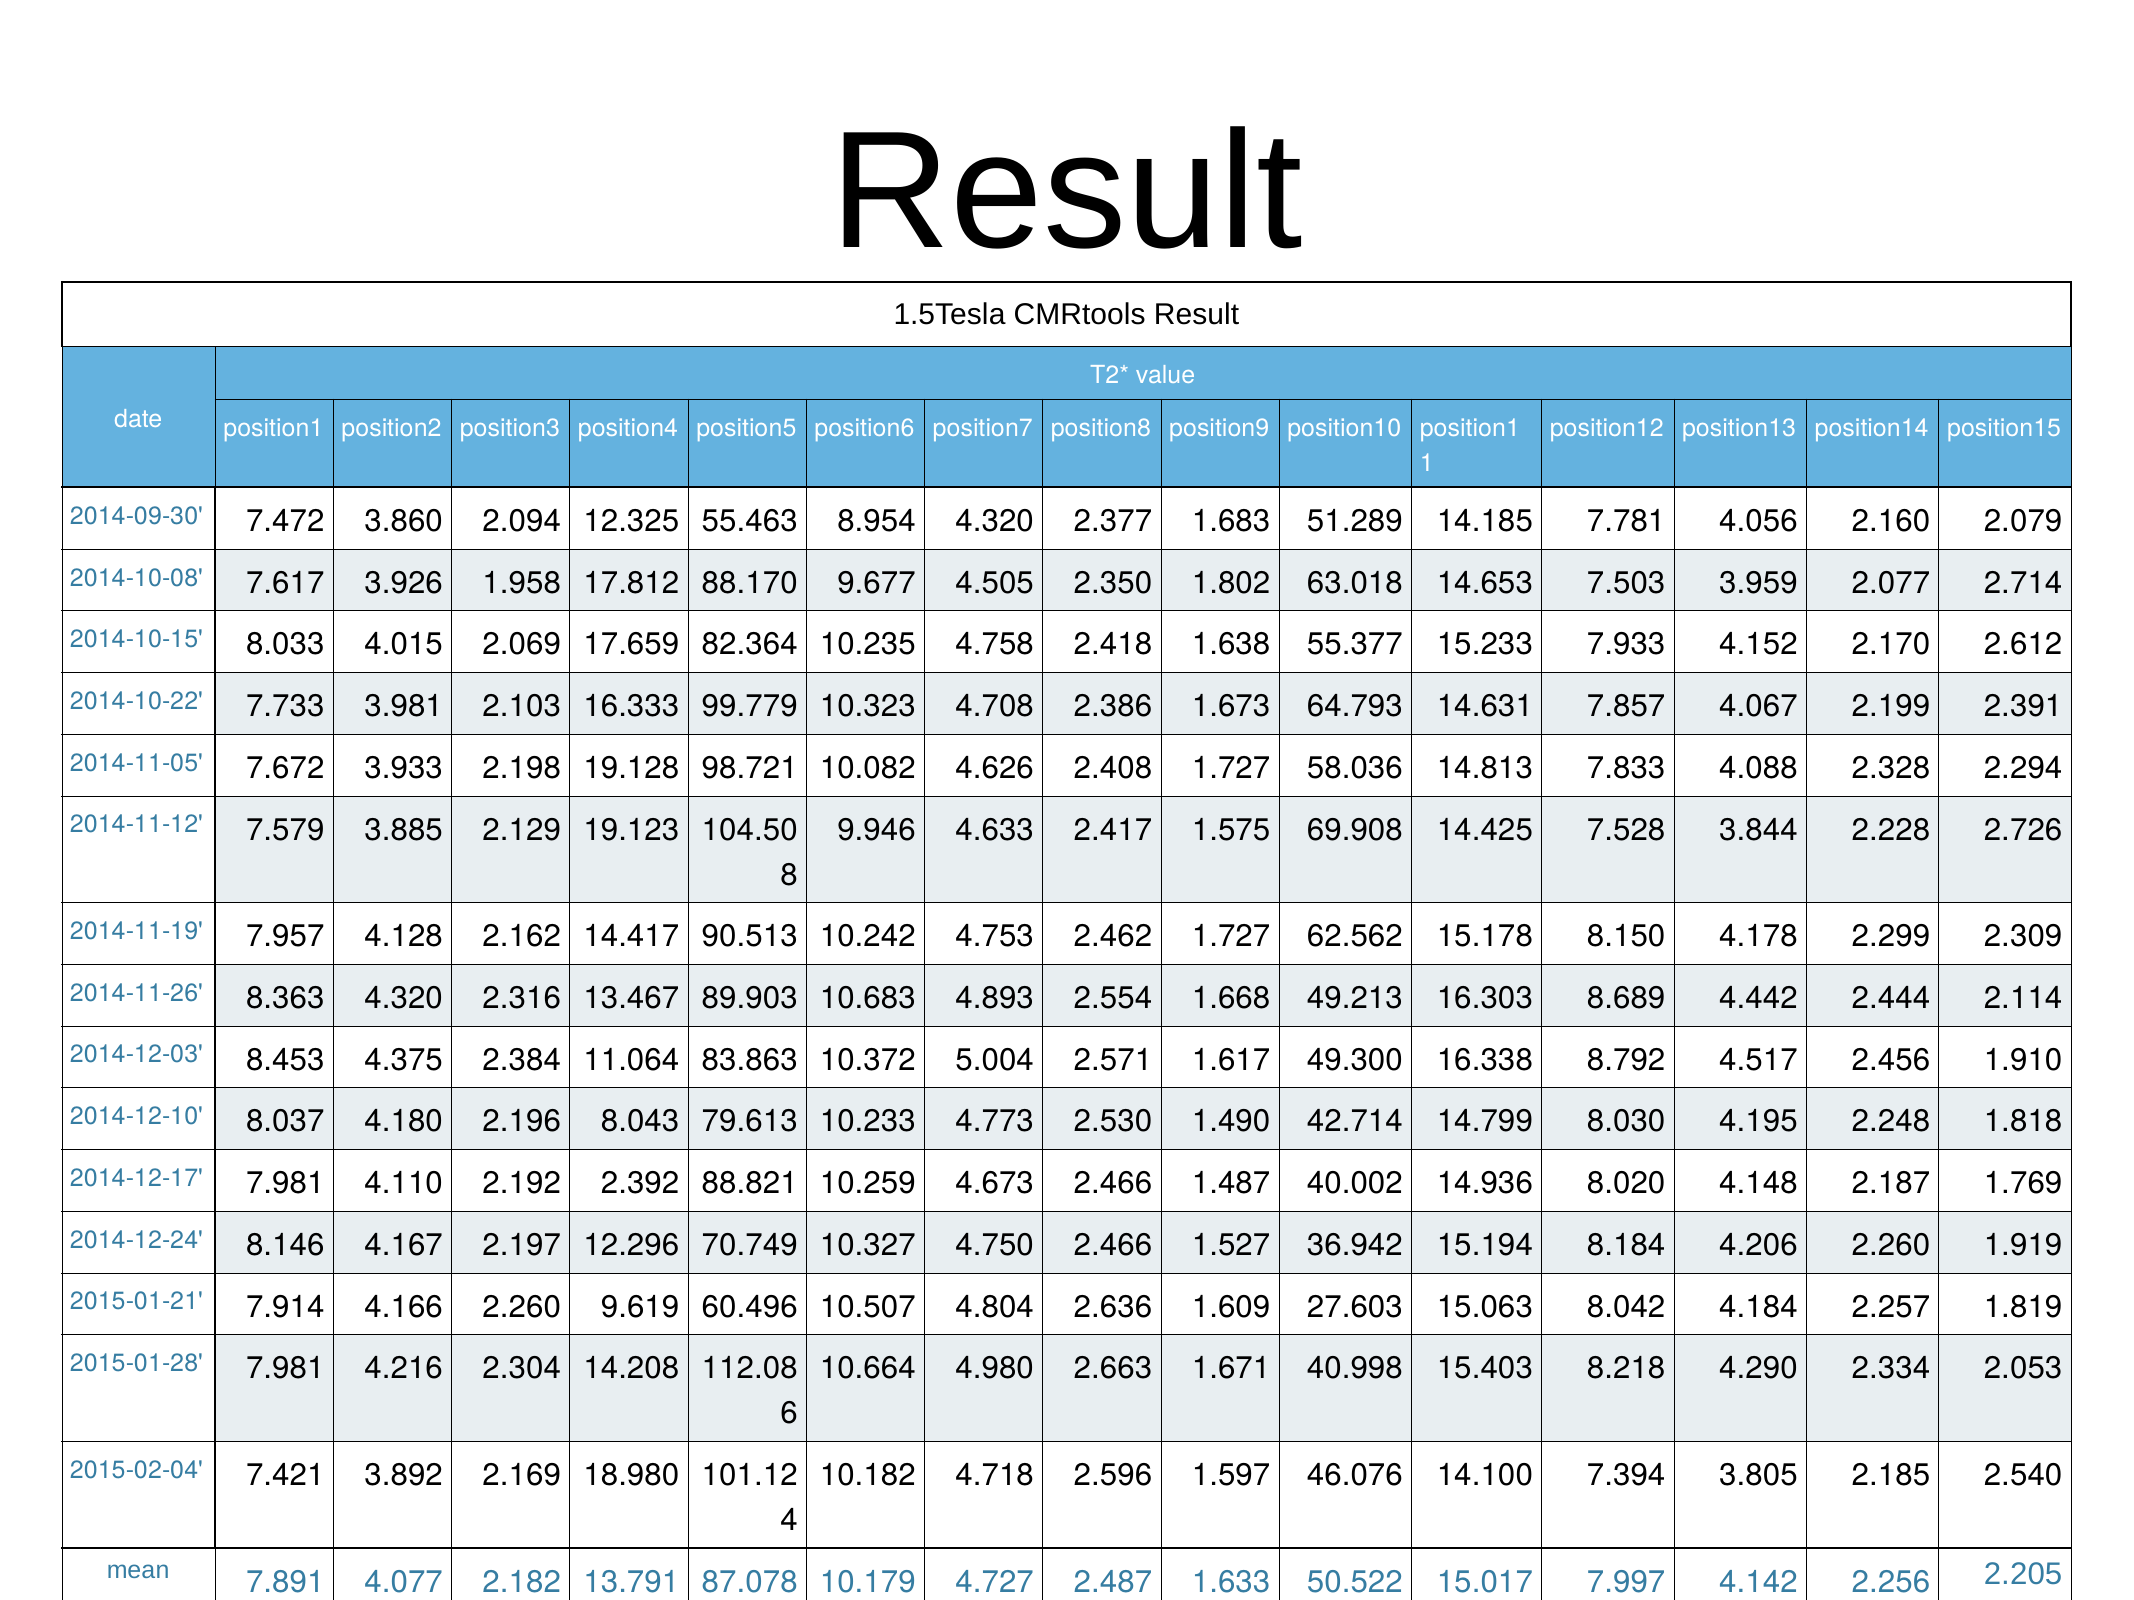

Result
| 1.5Tesla CMRtools Result |  |  |  |  |  |  |  |  |  |  |  |  |  |  |  |
| --- | --- | --- | --- | --- | --- | --- | --- | --- | --- | --- | --- | --- | --- | --- | --- |
| date | T2\* value |  |  |  |  |  |  |  |  |  |  |  |  |  |  |
|  | position1 | position2 | position3 | position4 | position5 | position6 | position7 | position8 | position9 | position10 | position11 | position12 | position13 | position14 | position15 |
| 2014-09-30' | 7.472 | 3.860 | 2.094 | 12.325 | 55.463 | 8.954 | 4.320 | 2.377 | 1.683 | 51.289 | 14.185 | 7.781 | 4.056 | 2.160 | 2.079 |
| 2014-10-08' | 7.617 | 3.926 | 1.958 | 17.812 | 88.170 | 9.677 | 4.505 | 2.350 | 1.802 | 63.018 | 14.653 | 7.503 | 3.959 | 2.077 | 2.714 |
| 2014-10-15' | 8.033 | 4.015 | 2.069 | 17.659 | 82.364 | 10.235 | 4.758 | 2.418 | 1.638 | 55.377 | 15.233 | 7.933 | 4.152 | 2.170 | 2.612 |
| 2014-10-22' | 7.733 | 3.981 | 2.103 | 16.333 | 99.779 | 10.323 | 4.708 | 2.386 | 1.673 | 64.793 | 14.631 | 7.857 | 4.067 | 2.199 | 2.391 |
| 2014-11-05' | 7.672 | 3.933 | 2.198 | 19.128 | 98.721 | 10.082 | 4.626 | 2.408 | 1.727 | 58.036 | 14.813 | 7.833 | 4.088 | 2.328 | 2.294 |
| 2014-11-12' | 7.579 | 3.885 | 2.129 | 19.123 | 104.508 | 9.946 | 4.633 | 2.417 | 1.575 | 69.908 | 14.425 | 7.528 | 3.844 | 2.228 | 2.726 |
| 2014-11-19' | 7.957 | 4.128 | 2.162 | 14.417 | 90.513 | 10.242 | 4.753 | 2.462 | 1.727 | 62.562 | 15.178 | 8.150 | 4.178 | 2.299 | 2.309 |
| 2014-11-26' | 8.363 | 4.320 | 2.316 | 13.467 | 89.903 | 10.683 | 4.893 | 2.554 | 1.668 | 49.213 | 16.303 | 8.689 | 4.442 | 2.444 | 2.114 |
| 2014-12-03' | 8.453 | 4.375 | 2.384 | 11.064 | 83.863 | 10.372 | 5.004 | 2.571 | 1.617 | 49.300 | 16.338 | 8.792 | 4.517 | 2.456 | 1.910 |
| 2014-12-10' | 8.037 | 4.180 | 2.196 | 8.043 | 79.613 | 10.233 | 4.773 | 2.530 | 1.490 | 42.714 | 14.799 | 8.030 | 4.195 | 2.248 | 1.818 |
| 2014-12-17' | 7.981 | 4.110 | 2.192 | 2.392 | 88.821 | 10.259 | 4.673 | 2.466 | 1.487 | 40.002 | 14.936 | 8.020 | 4.148 | 2.187 | 1.769 |
| 2014-12-24' | 8.146 | 4.167 | 2.197 | 12.296 | 70.749 | 10.327 | 4.750 | 2.466 | 1.527 | 36.942 | 15.194 | 8.184 | 4.206 | 2.260 | 1.919 |
| 2015-01-21' | 7.914 | 4.166 | 2.260 | 9.619 | 60.496 | 10.507 | 4.804 | 2.636 | 1.609 | 27.603 | 15.063 | 8.042 | 4.184 | 2.257 | 1.819 |
| 2015-01-28' | 7.981 | 4.216 | 2.304 | 14.208 | 112.086 | 10.664 | 4.980 | 2.663 | 1.671 | 40.998 | 15.403 | 8.218 | 4.290 | 2.334 | 2.053 |
| 2015-02-04' | 7.421 | 3.892 | 2.169 | 18.980 | 101.124 | 10.182 | 4.718 | 2.596 | 1.597 | 46.076 | 14.100 | 7.394 | 3.805 | 2.185 | 2.540 |
| mean | 7.891 | 4.077 | 2.182 | 13.791 | 87.078 | 10.179 | 4.727 | 2.487 | 1.633 | 50.522 | 15.017 | 7.997 | 4.142 | 2.256 | 2.205 |